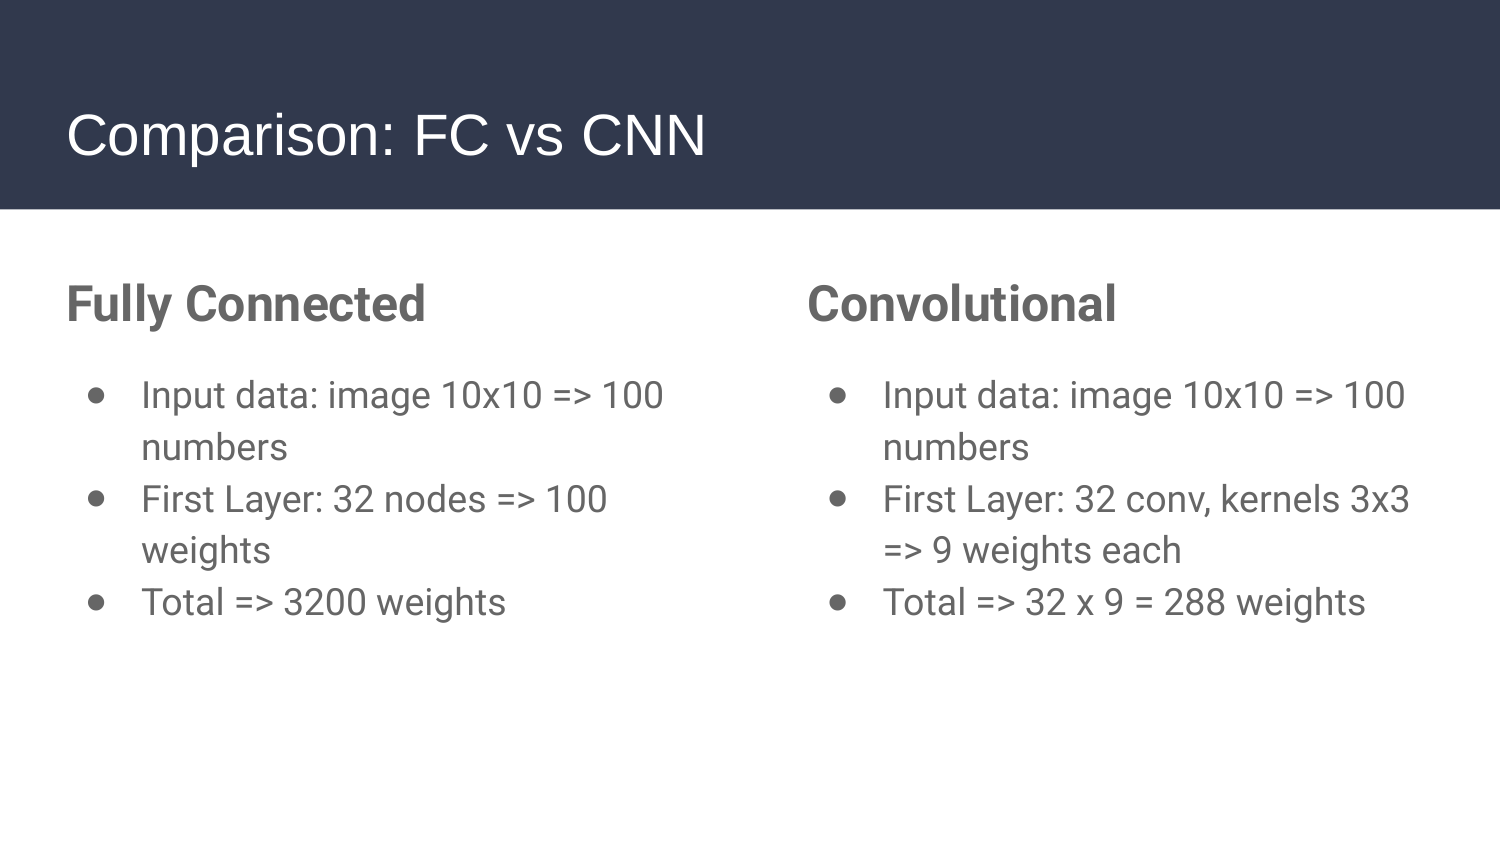

# Comparison: FC vs CNN
Fully Connected
Input data: image 10x10 => 100 numbers
First Layer: 32 nodes => 100 weights
Total => 3200 weights
Convolutional
Input data: image 10x10 => 100 numbers
First Layer: 32 conv, kernels 3x3 => 9 weights each
Total => 32 x 9 = 288 weights